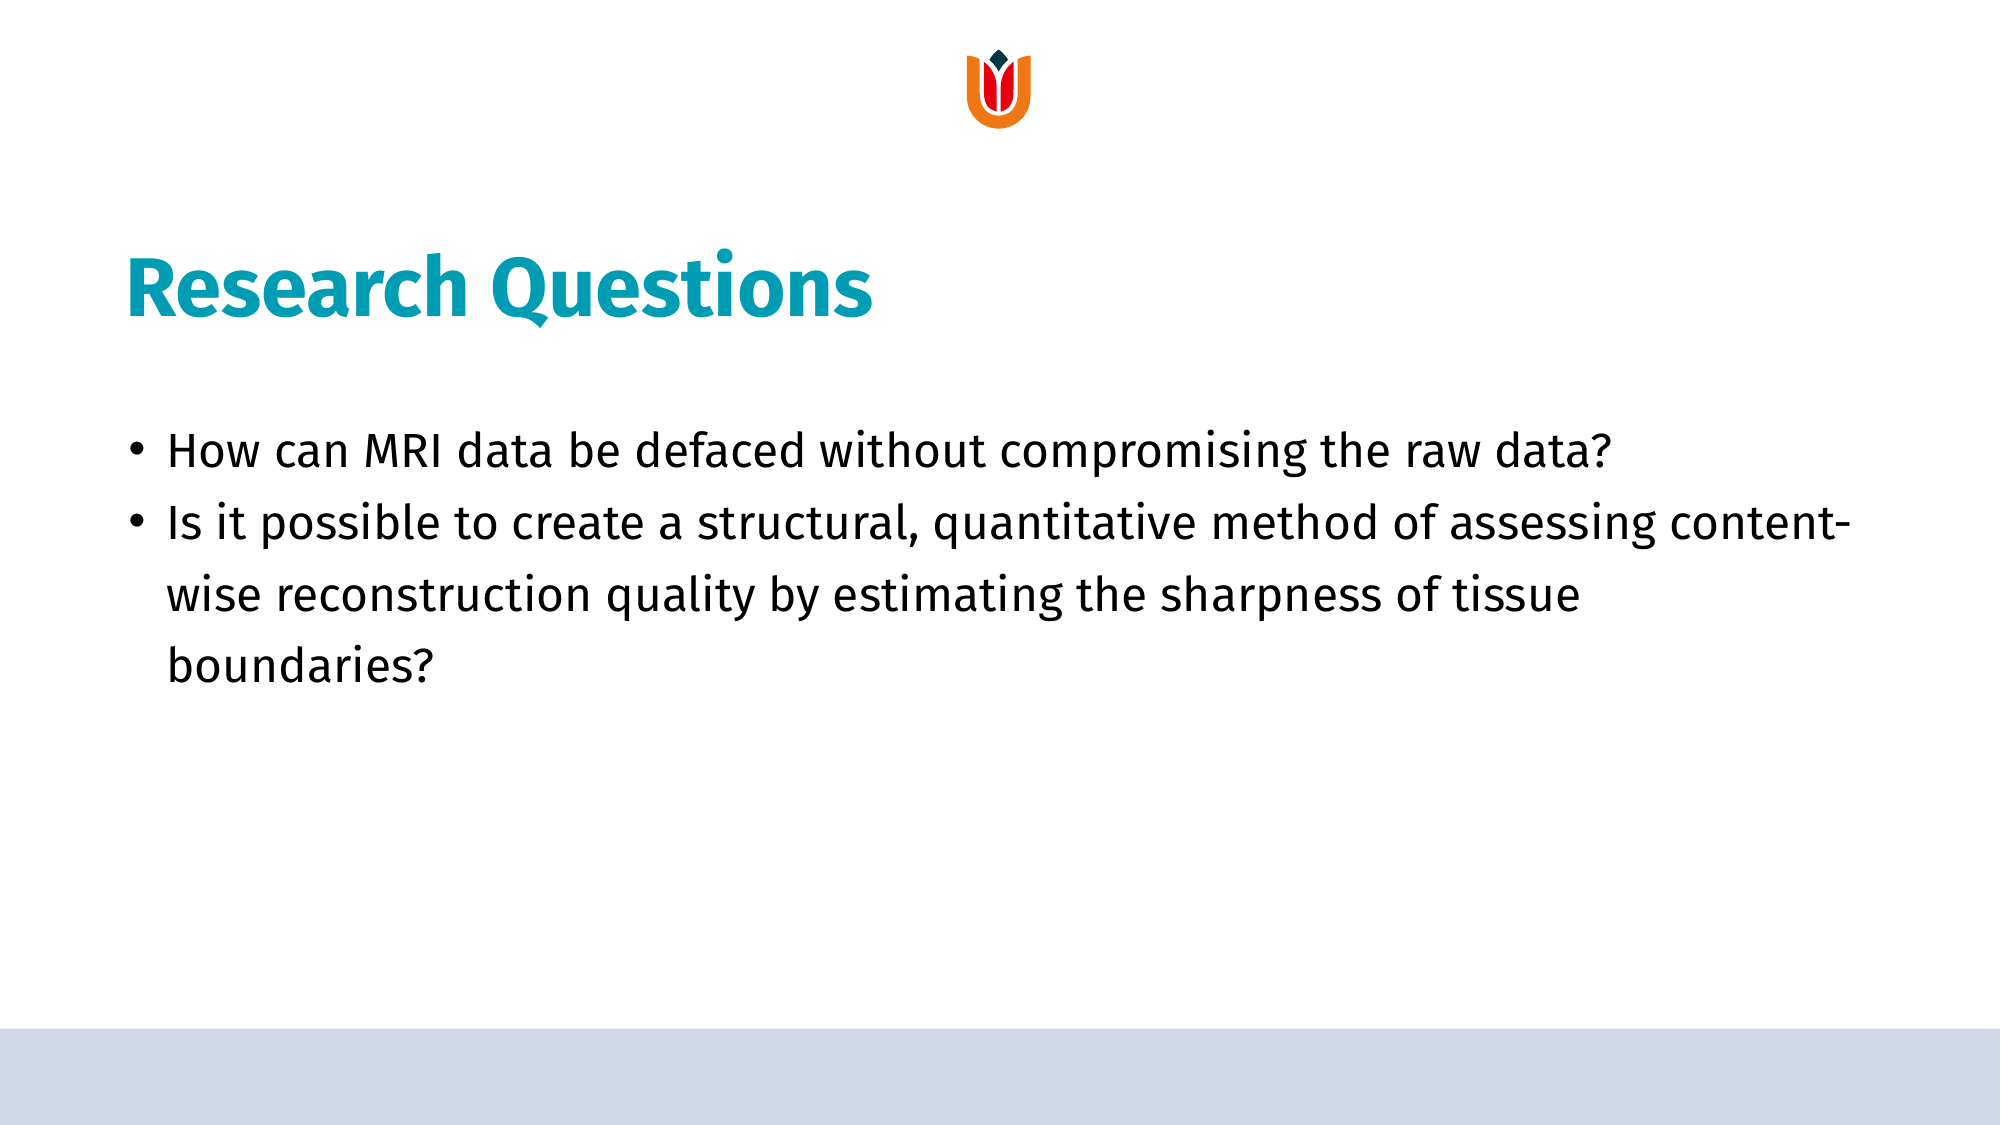

# Research Questions
How can MRI data be defaced without compromising the raw data?
Is it possible to create a structural, quantitative method of assessing content-wise reconstruction quality by estimating the sharpness of tissue boundaries?